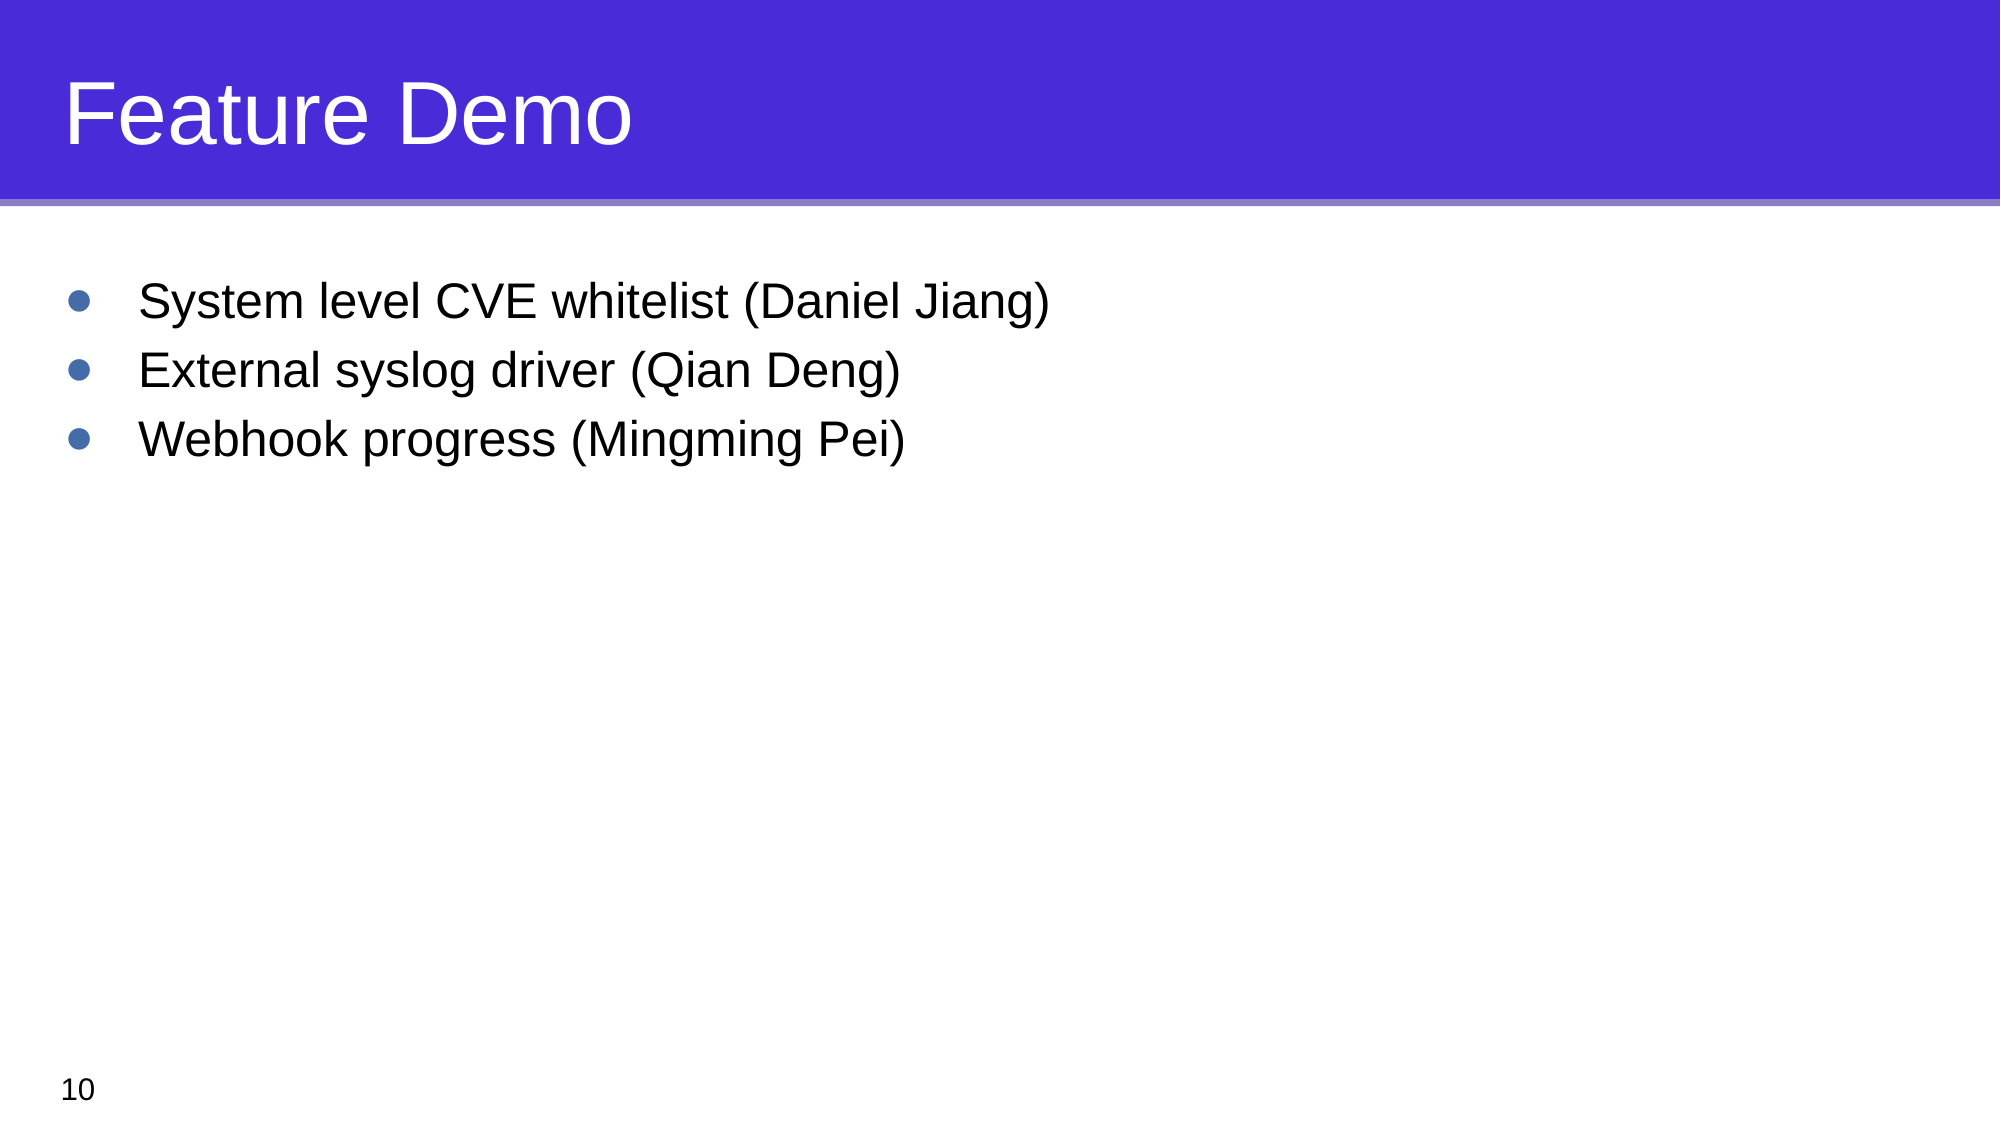

# Feature Demo
System level CVE whitelist (Daniel Jiang)
External syslog driver (Qian Deng)
Webhook progress (Mingming Pei)
10